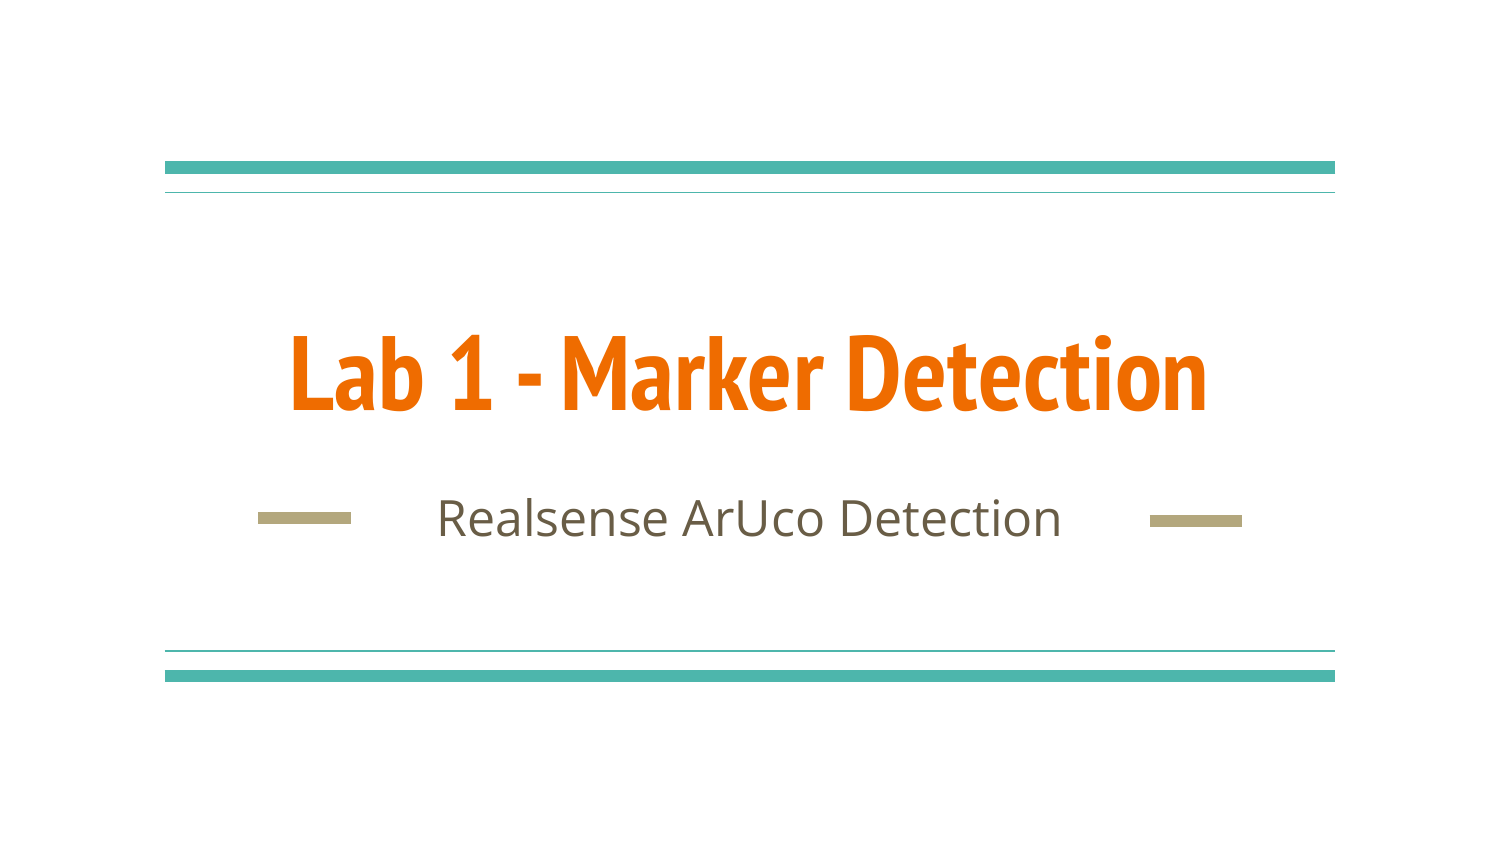

# Lab 1 - Marker Detection
Realsense ArUco Detection